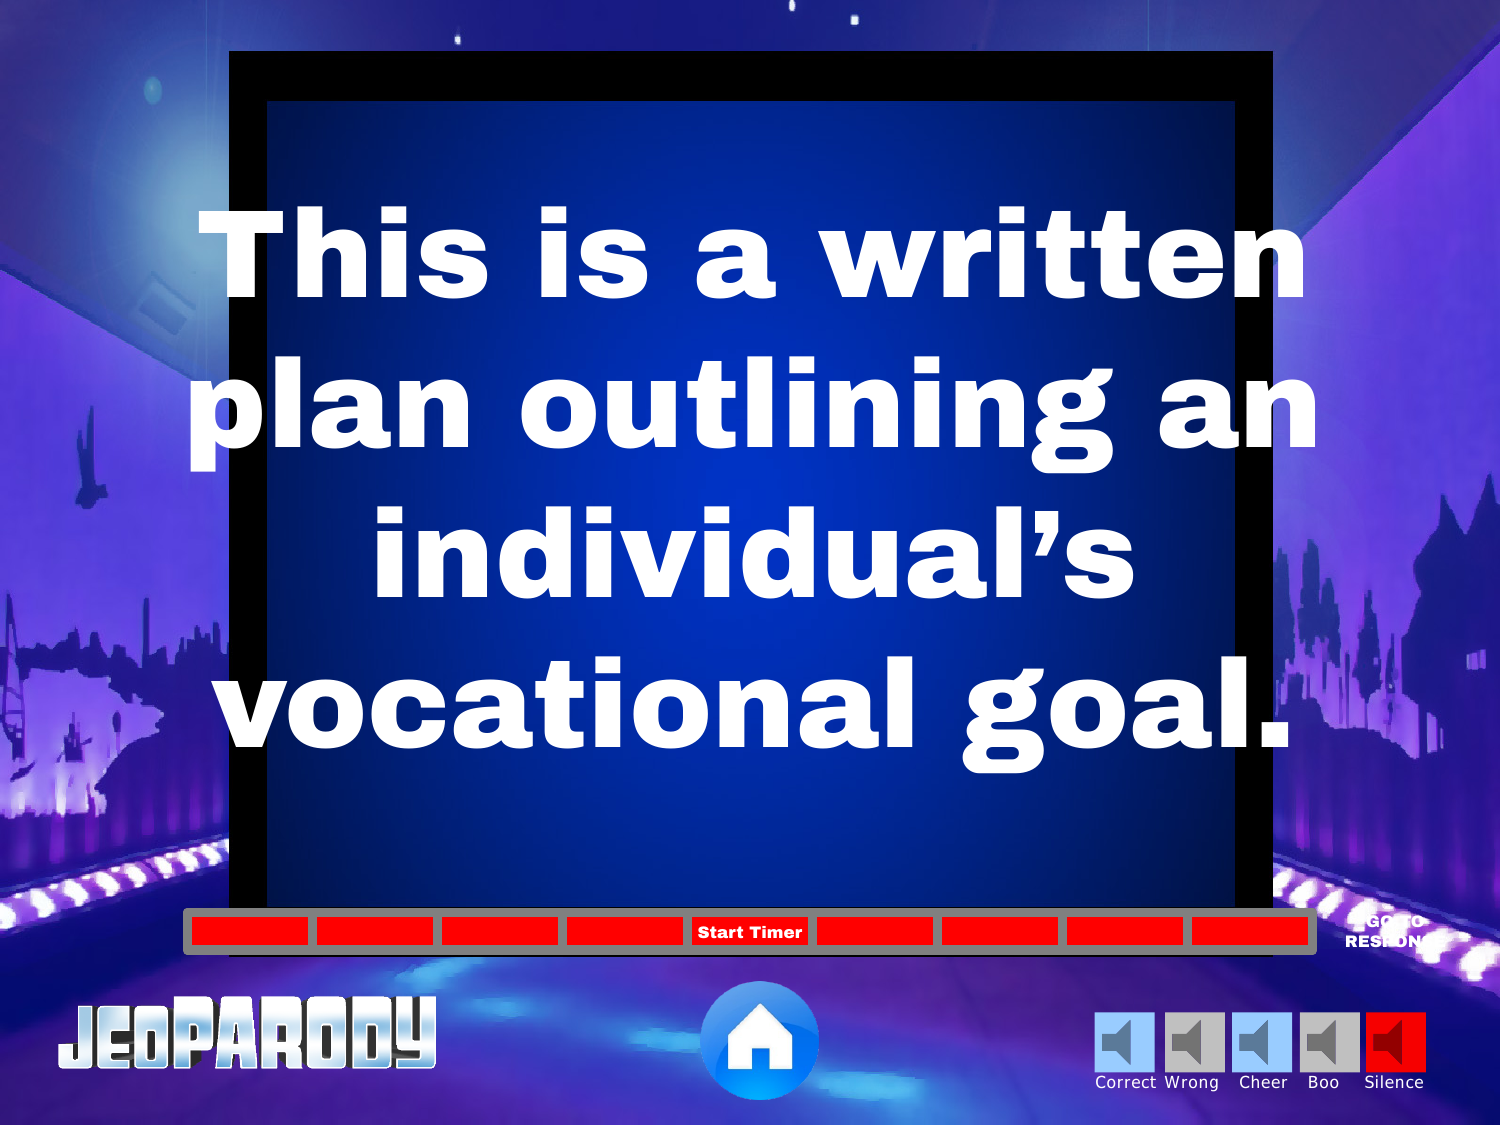

This is a written plan outlining an individual’s vocational goal.